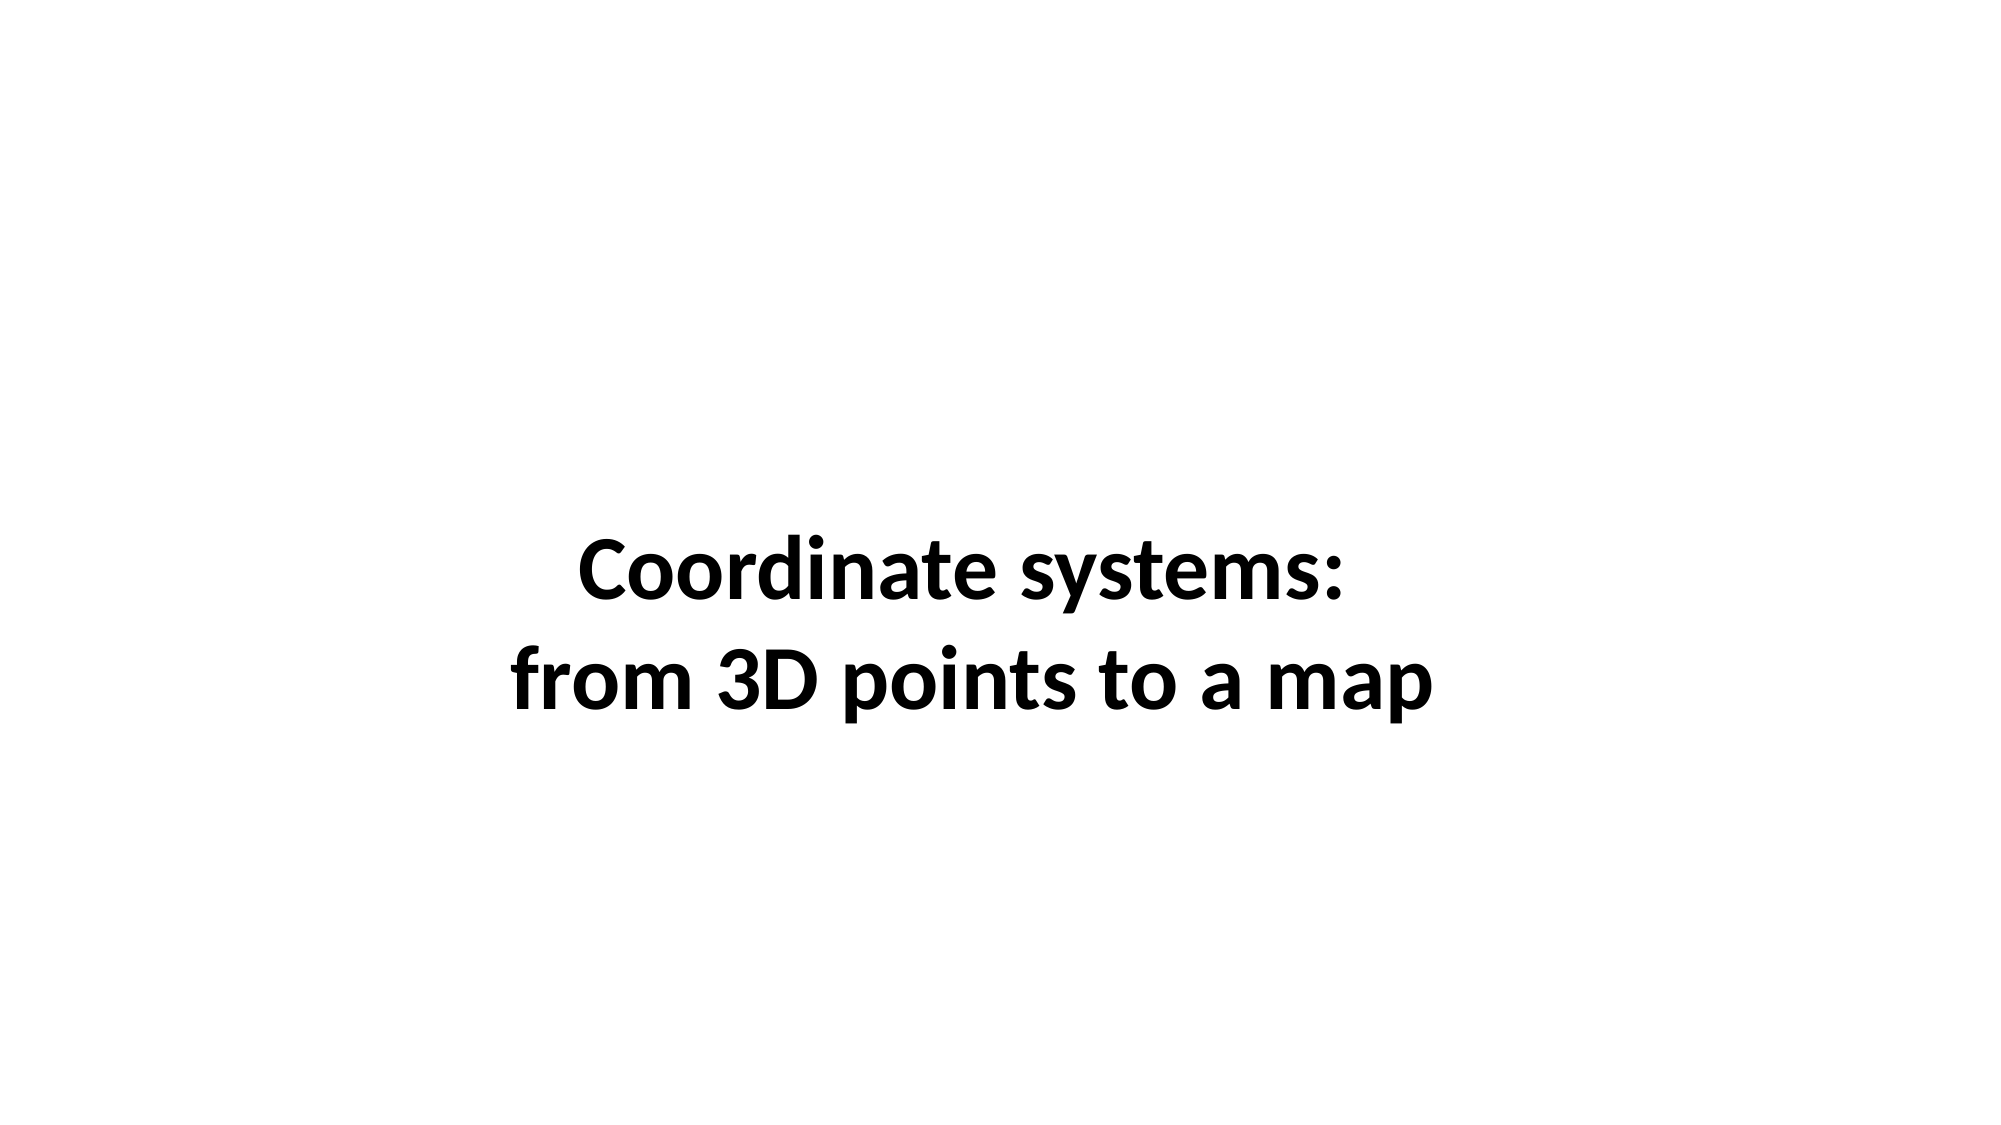

Coordinate systems:
from 3D points to a map